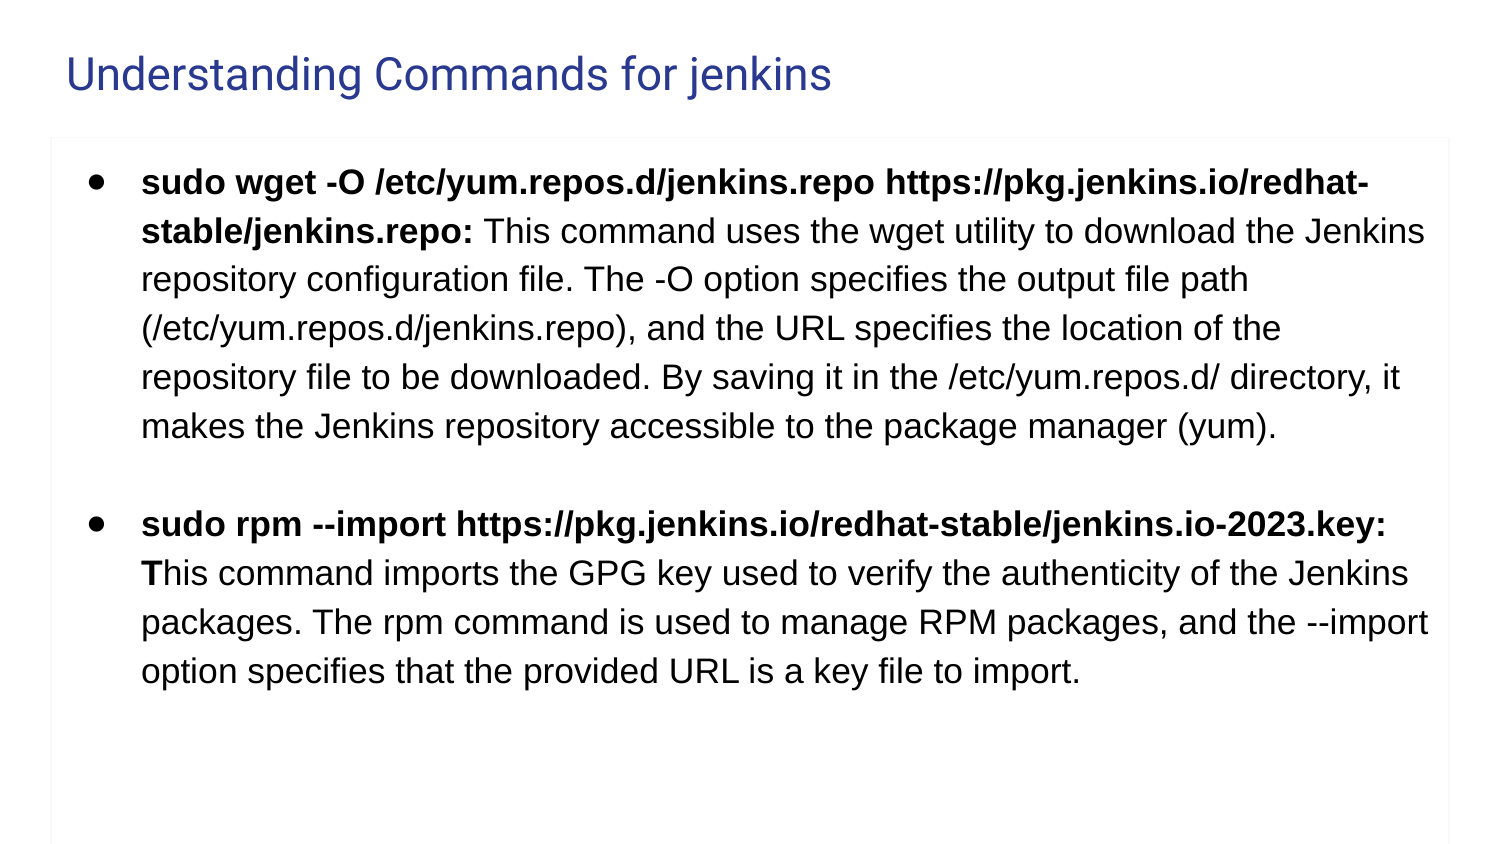

# Understanding Commands for jenkins
sudo wget -O /etc/yum.repos.d/jenkins.repo https://pkg.jenkins.io/redhat-stable/jenkins.repo: This command uses the wget utility to download the Jenkins repository configuration file. The -O option specifies the output file path (/etc/yum.repos.d/jenkins.repo), and the URL specifies the location of the repository file to be downloaded. By saving it in the /etc/yum.repos.d/ directory, it makes the Jenkins repository accessible to the package manager (yum).

sudo rpm --import https://pkg.jenkins.io/redhat-stable/jenkins.io-2023.key: This command imports the GPG key used to verify the authenticity of the Jenkins packages. The rpm command is used to manage RPM packages, and the --import option specifies that the provided URL is a key file to import.